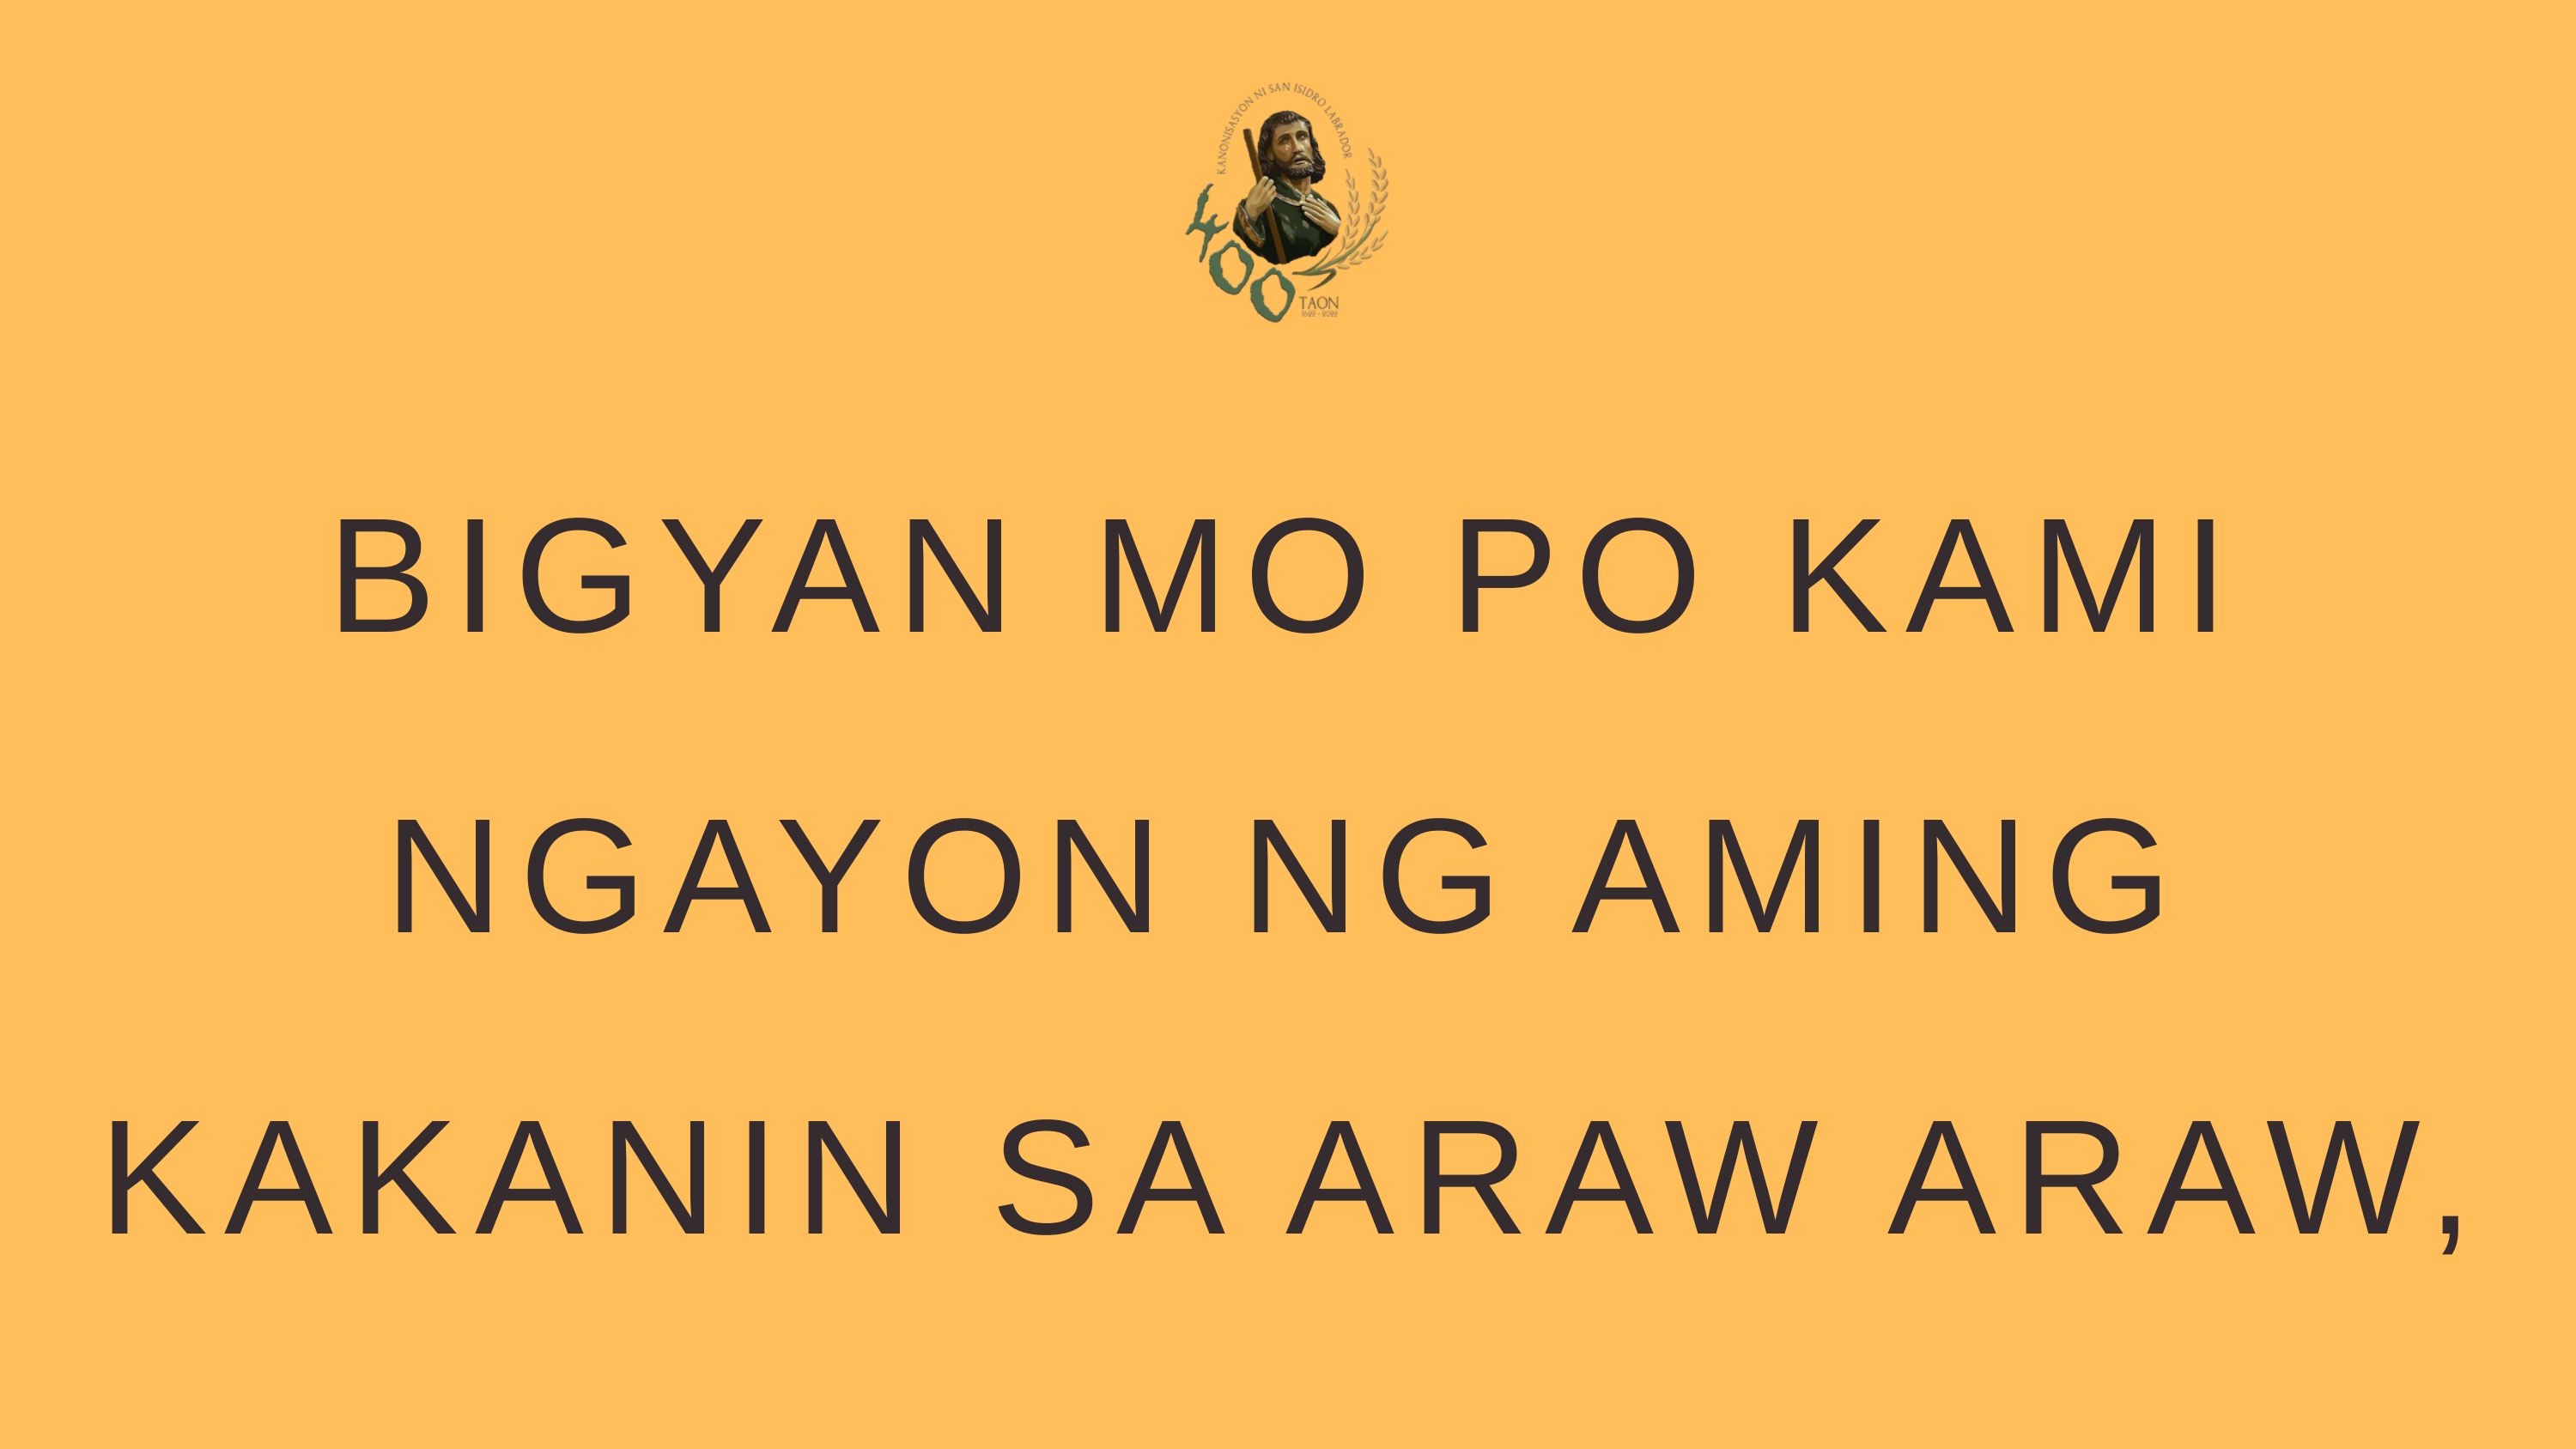

BIGYAN MO PO KAMI NGAYON NG AMING KAKANIN SA ARAW ARAW,